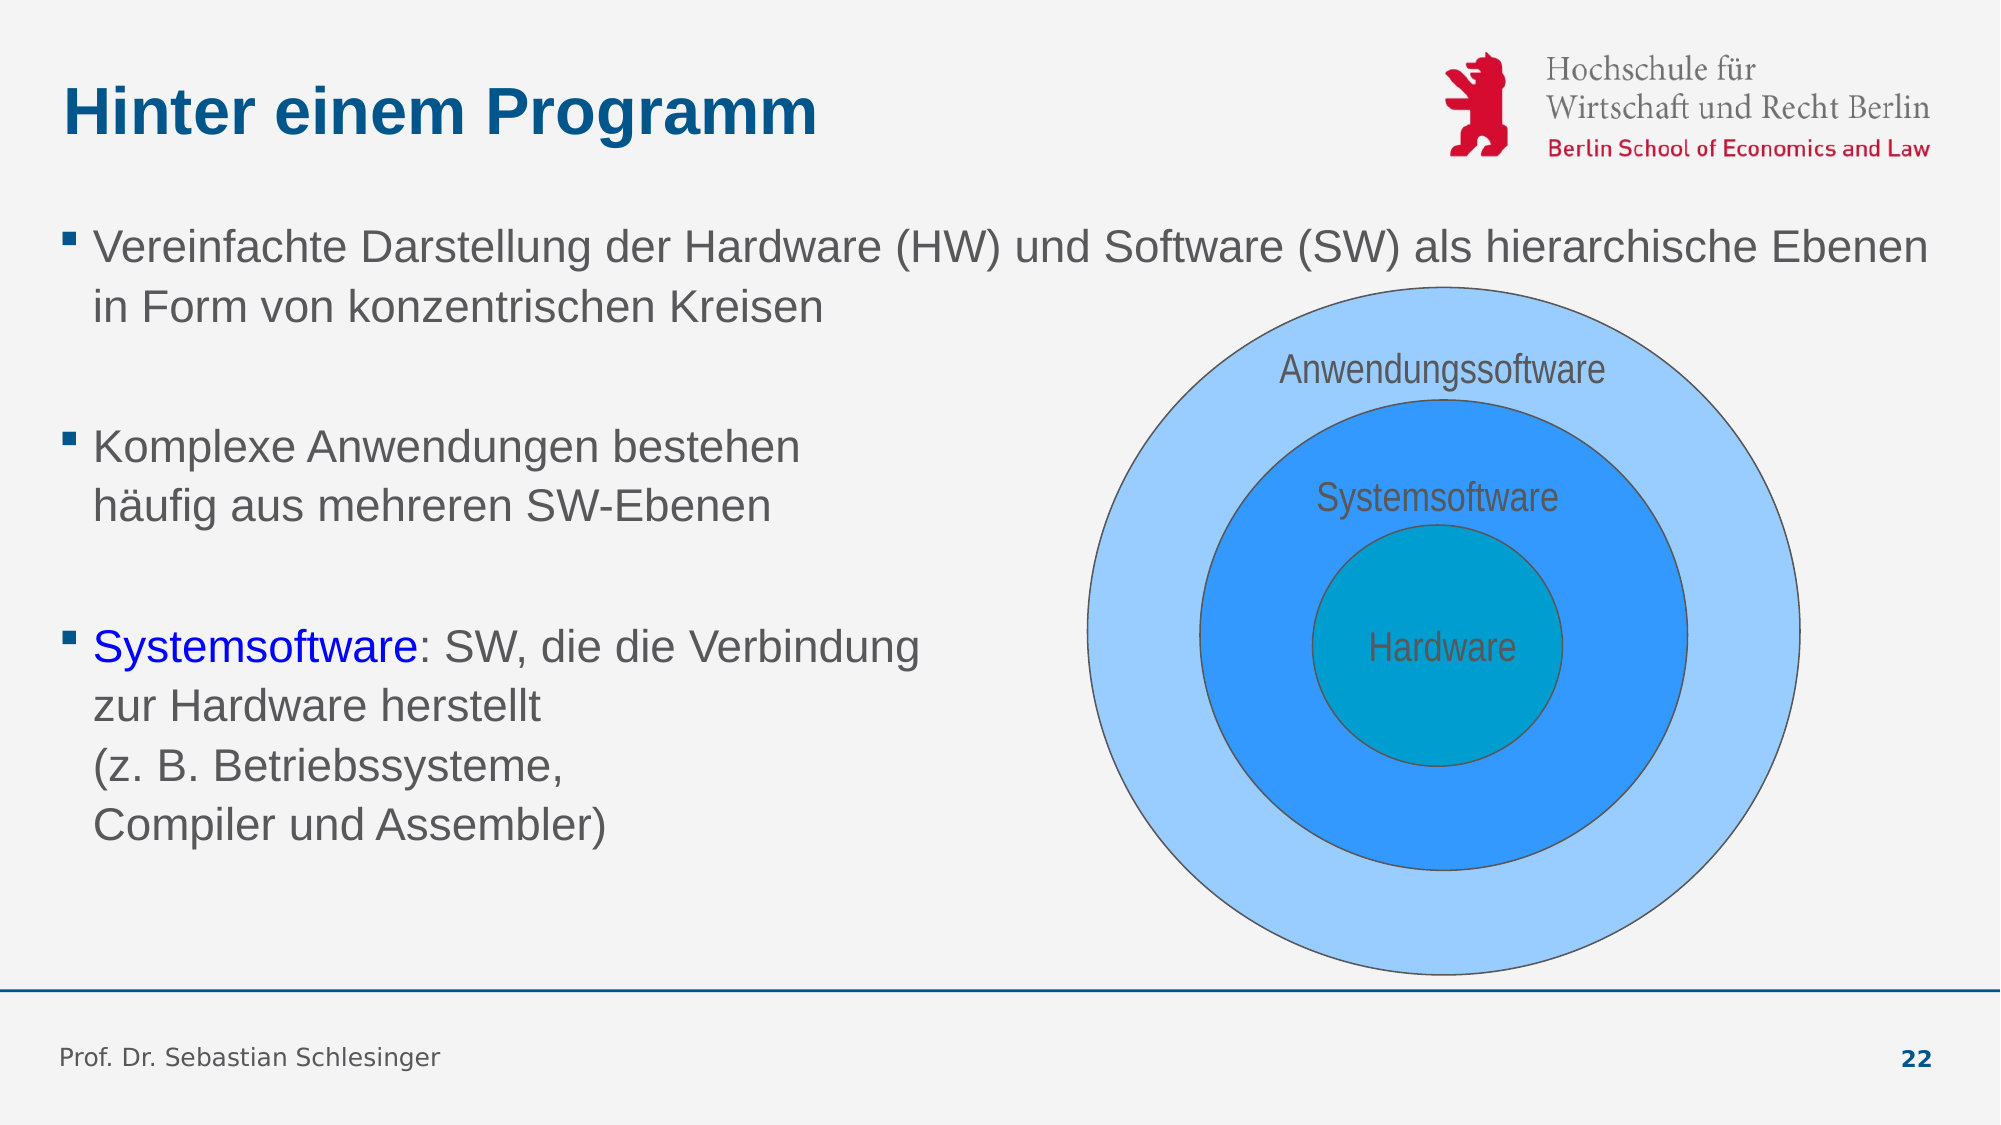

# Hinter einem Programm
Vereinfachte Darstellung der Hardware (HW) und Software (SW) als hierarchische Ebenen in Form von konzentrischen Kreisen

Komplexe Anwendungen bestehen
häufig aus mehreren SW-Ebenen

Systemsoftware: SW, die die Verbindung
zur Hardware herstellt
(z. B. Betriebssysteme,
Compiler und Assembler)

Anwendungssoftware

Systemsoftware

Hardware
Prof. Dr. Sebastian Schlesinger
22